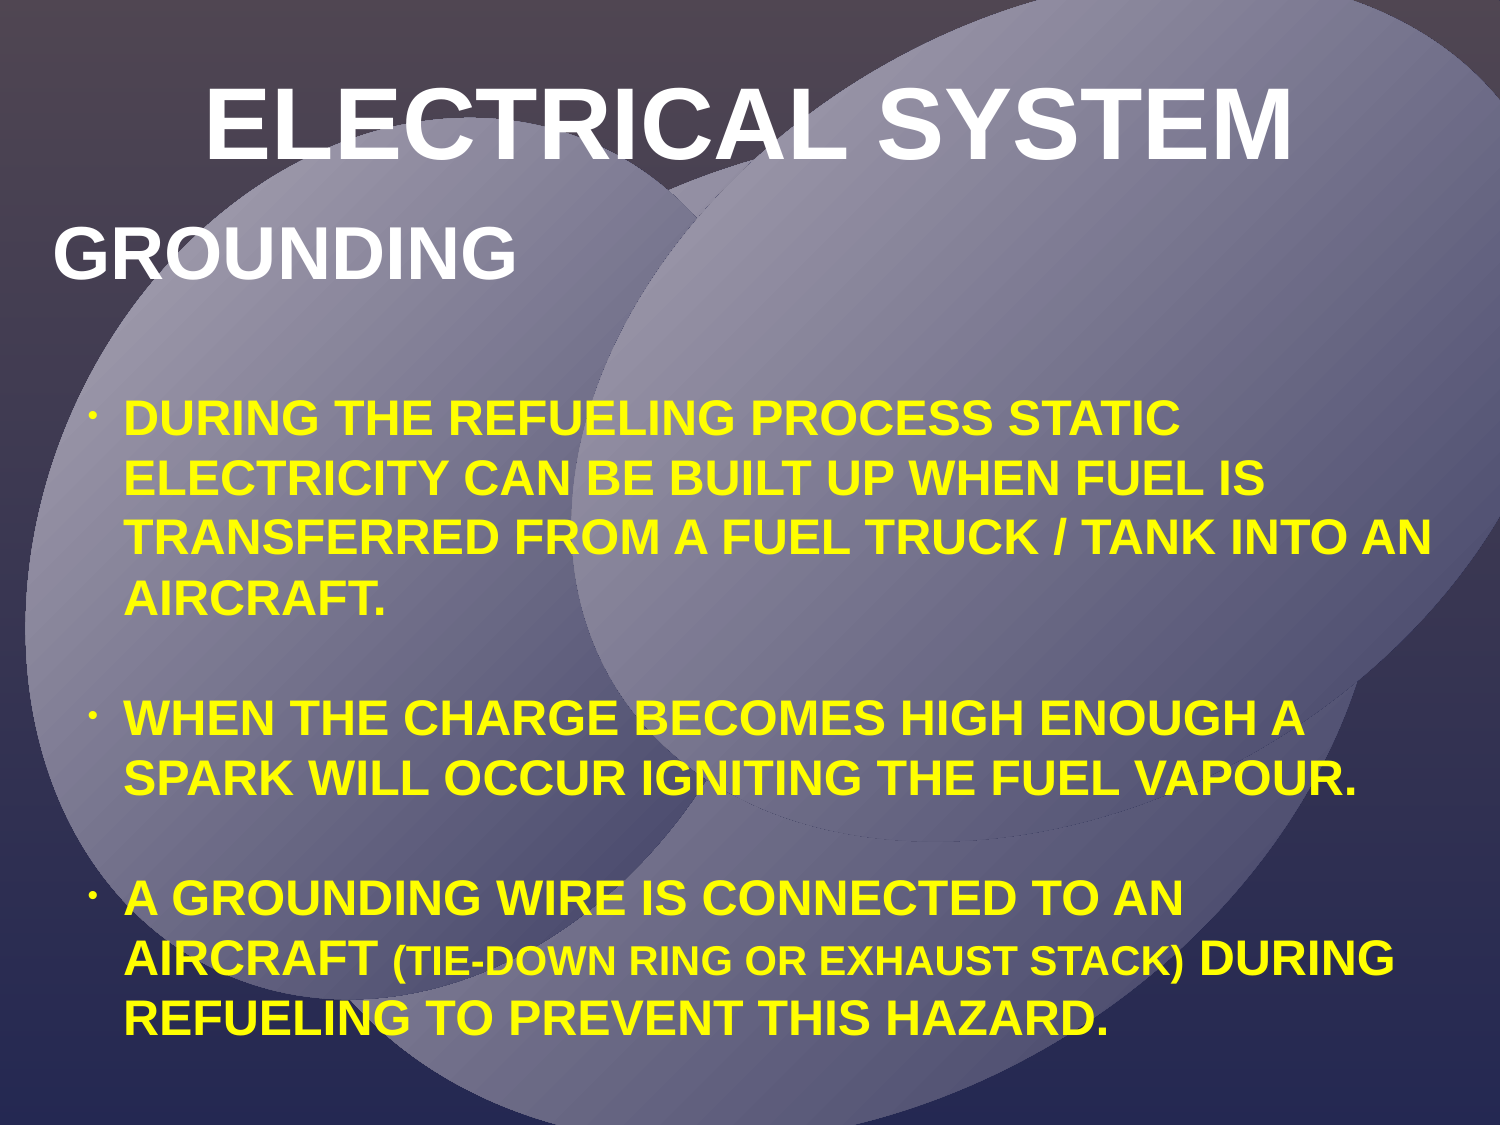

ELECTRICAL SYSTEM
GROUNDING

DURING THE REFUELING PROCESS STATIC ELECTRICITY CAN BE BUILT UP WHEN FUEL IS TRANSFERRED FROM A FUEL TRUCK / TANK INTO AN AIRCRAFT.

WHEN THE CHARGE BECOMES HIGH ENOUGH A SPARK WILL OCCUR IGNITING THE FUEL VAPOUR.

A GROUNDING WIRE IS CONNECTED TO AN AIRCRAFT (TIE-DOWN RING OR EXHAUST STACK) DURING REFUELING TO PREVENT THIS HAZARD.